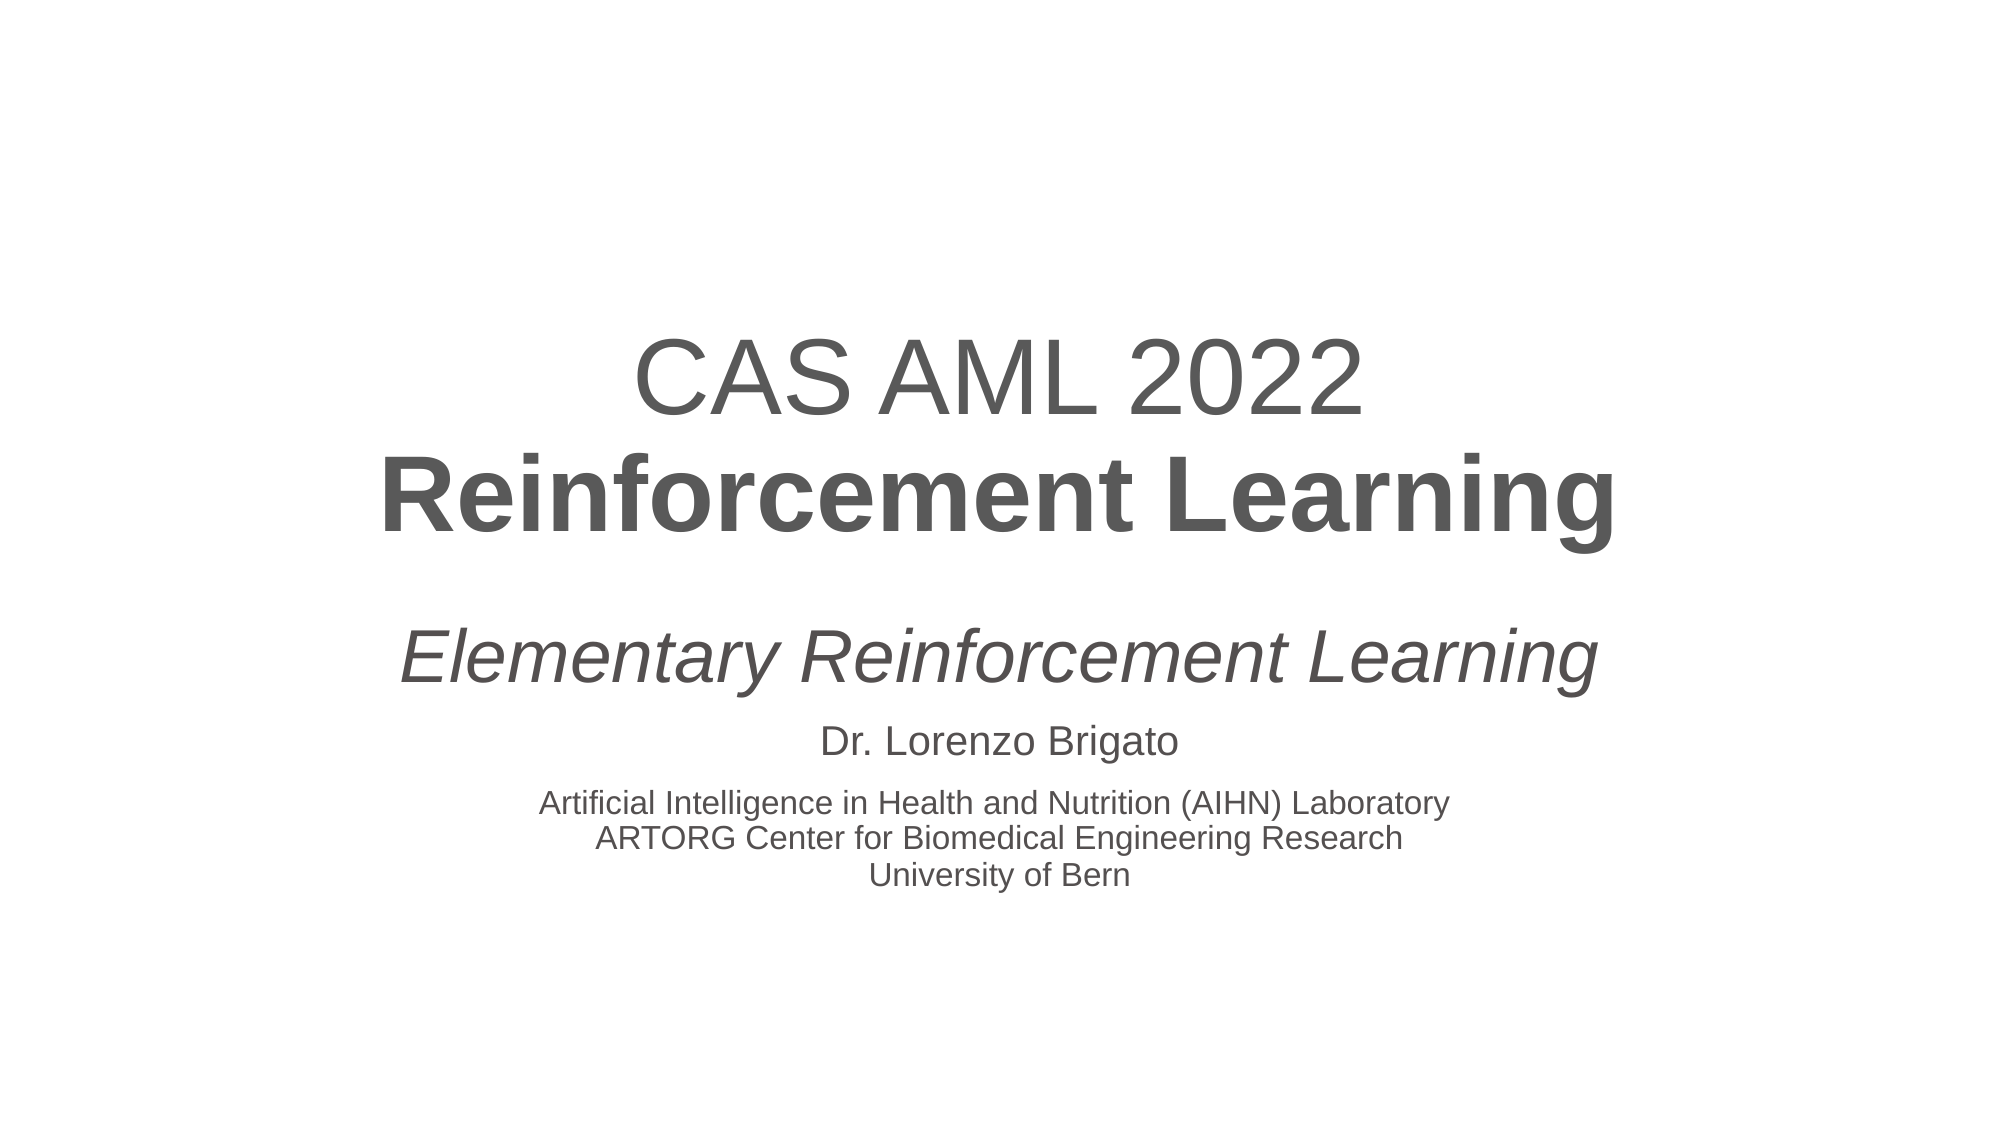

# CAS AML 2022 Reinforcement Learning
Elementary Reinforcement Learning
Dr. Lorenzo Brigato
Artificial Intelligence in Health and Nutrition (AIHN) Laboratory
ARTORG Center for Biomedical Engineering Research
University of Bern